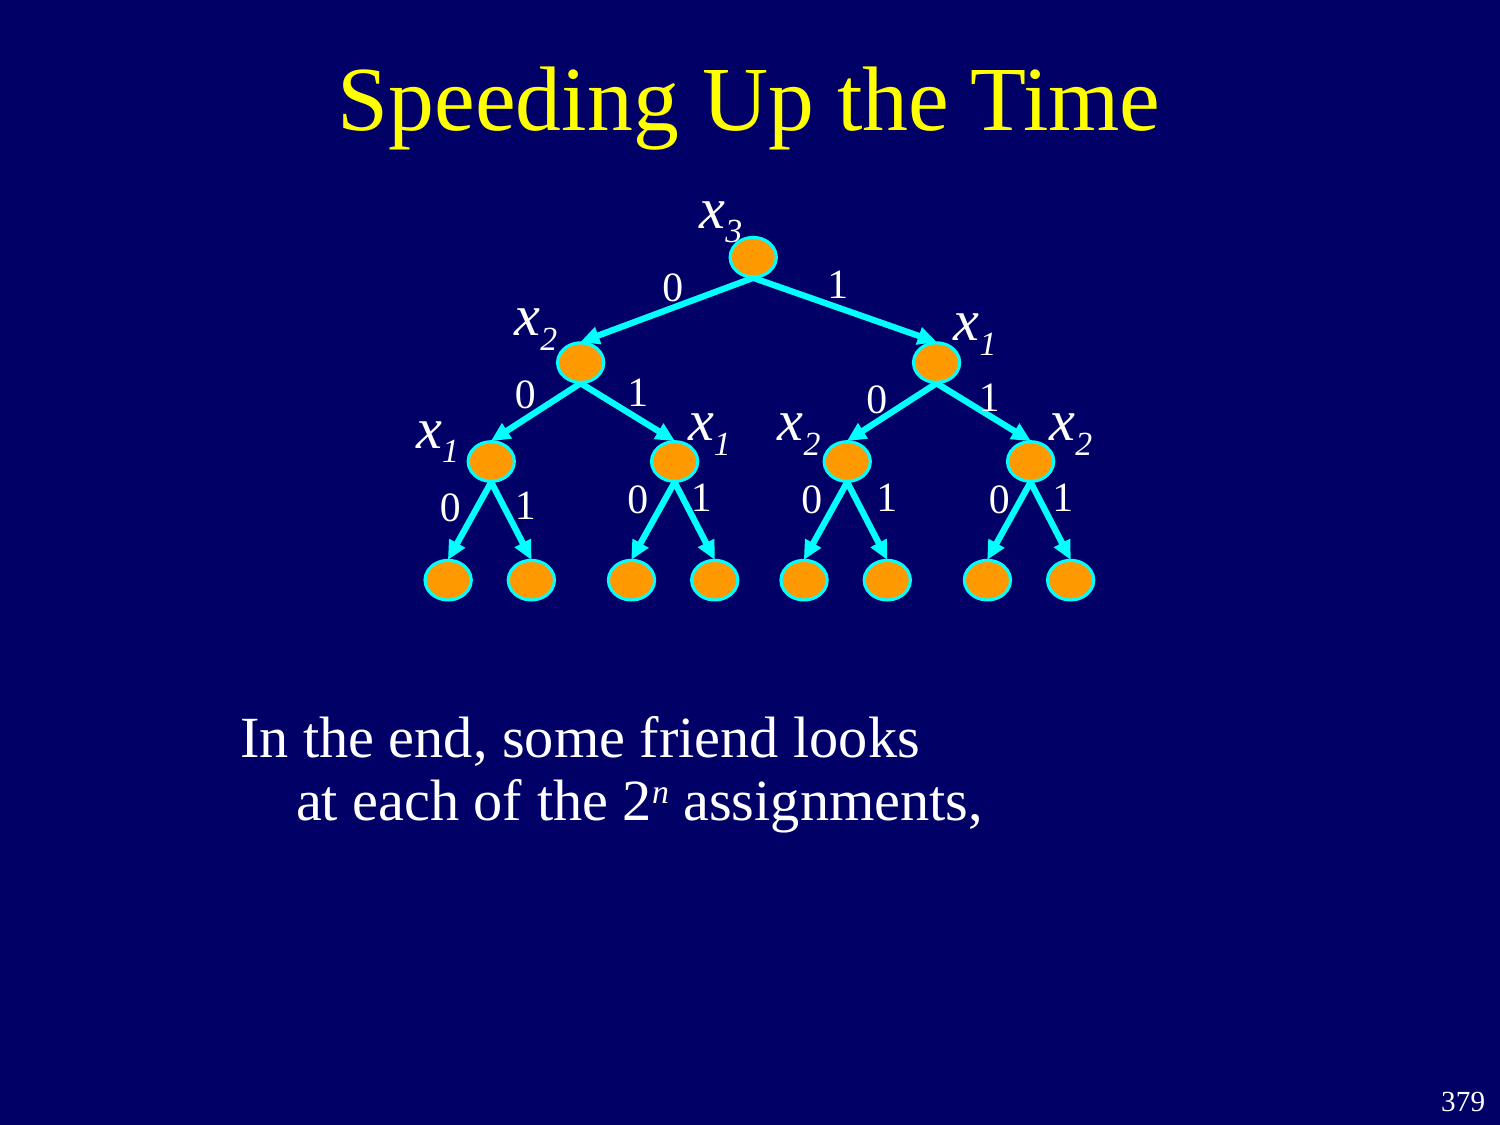

# Speeding Up the Time
x3

1
0
x2
x1
1
0
1
0
x1
x2
x2
x1
1
1
1
0
0
0
1
0
In the end, some friend looks
at each of the 2n assignments,